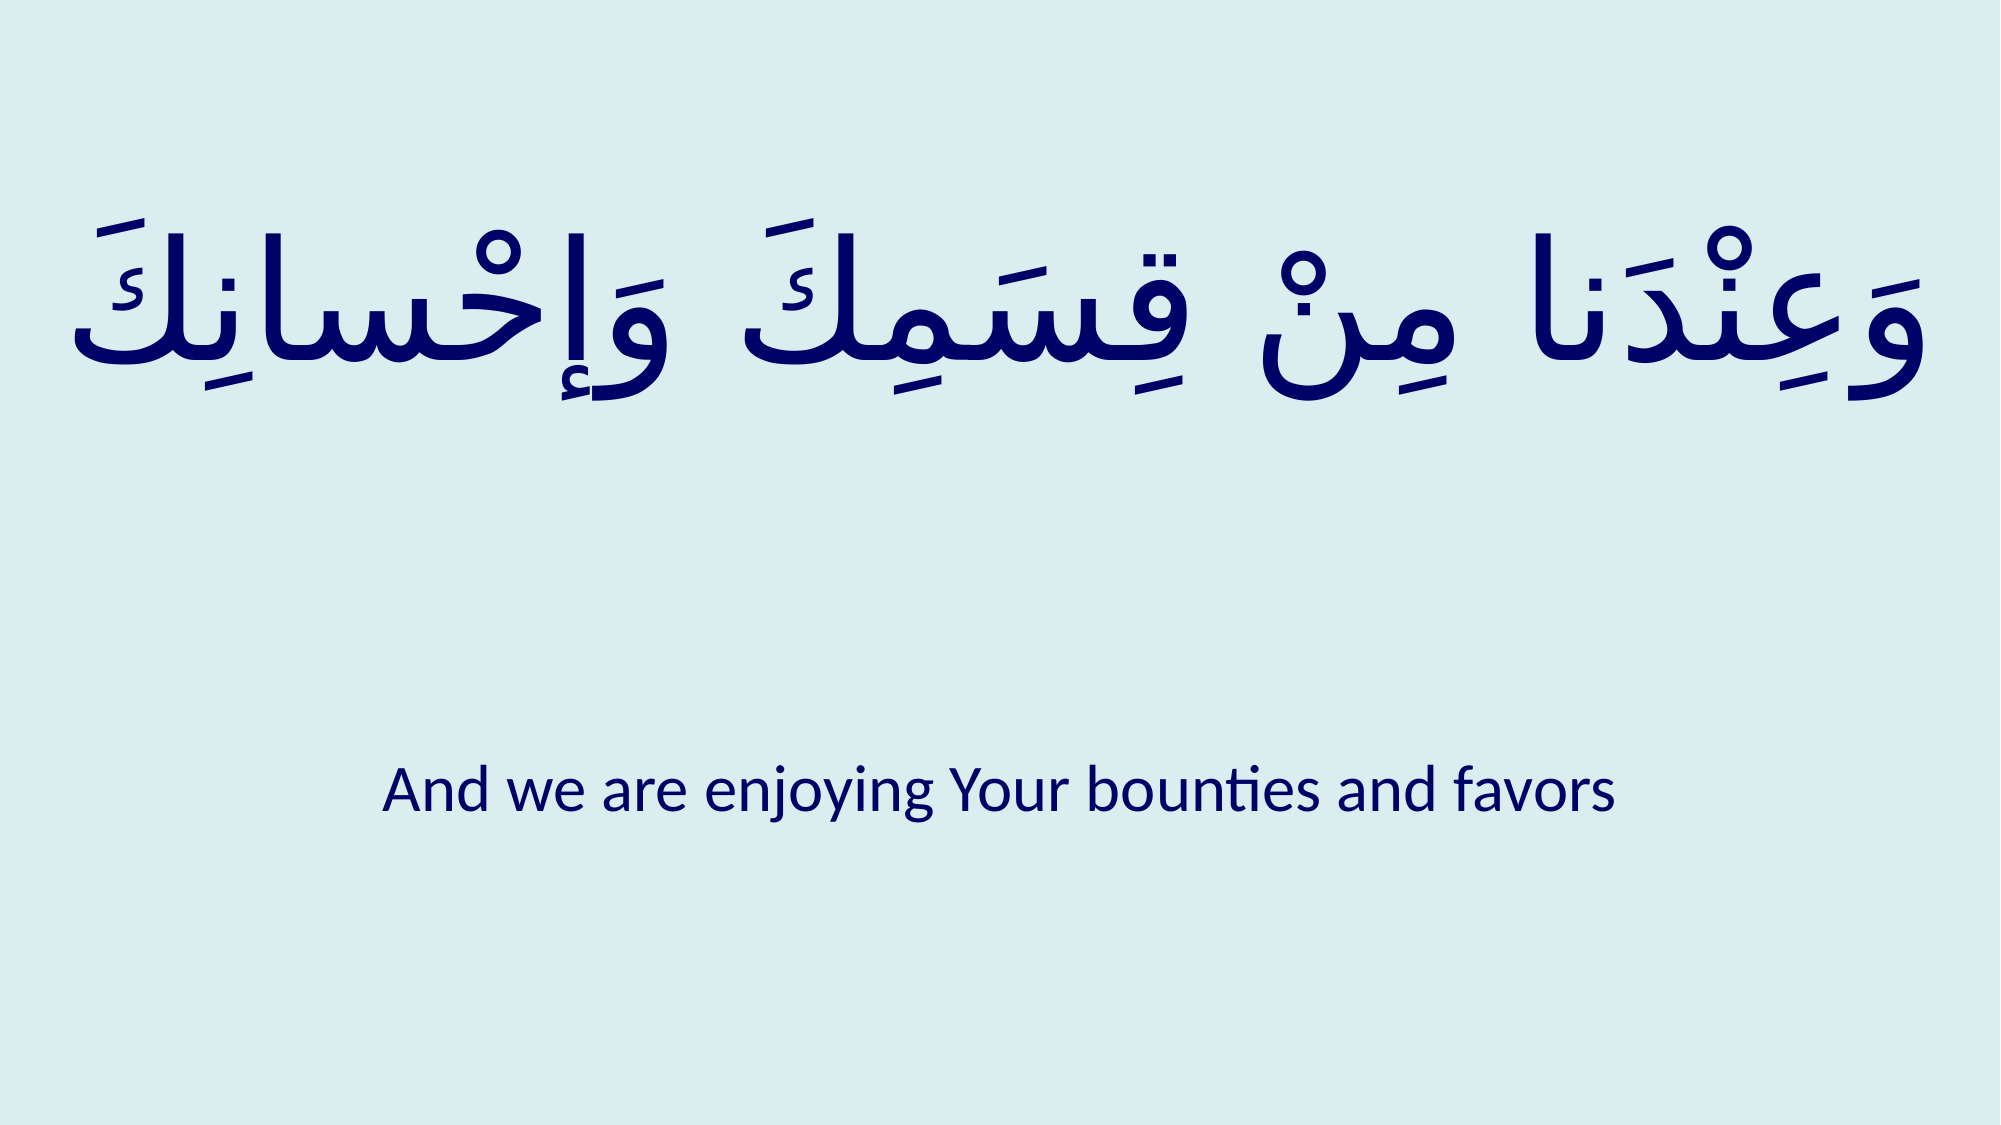

# وَعِنْدَنا مِنْ قِسَمِكَ وَإحْسانِكَ
And we are enjoying Your bounties and favors